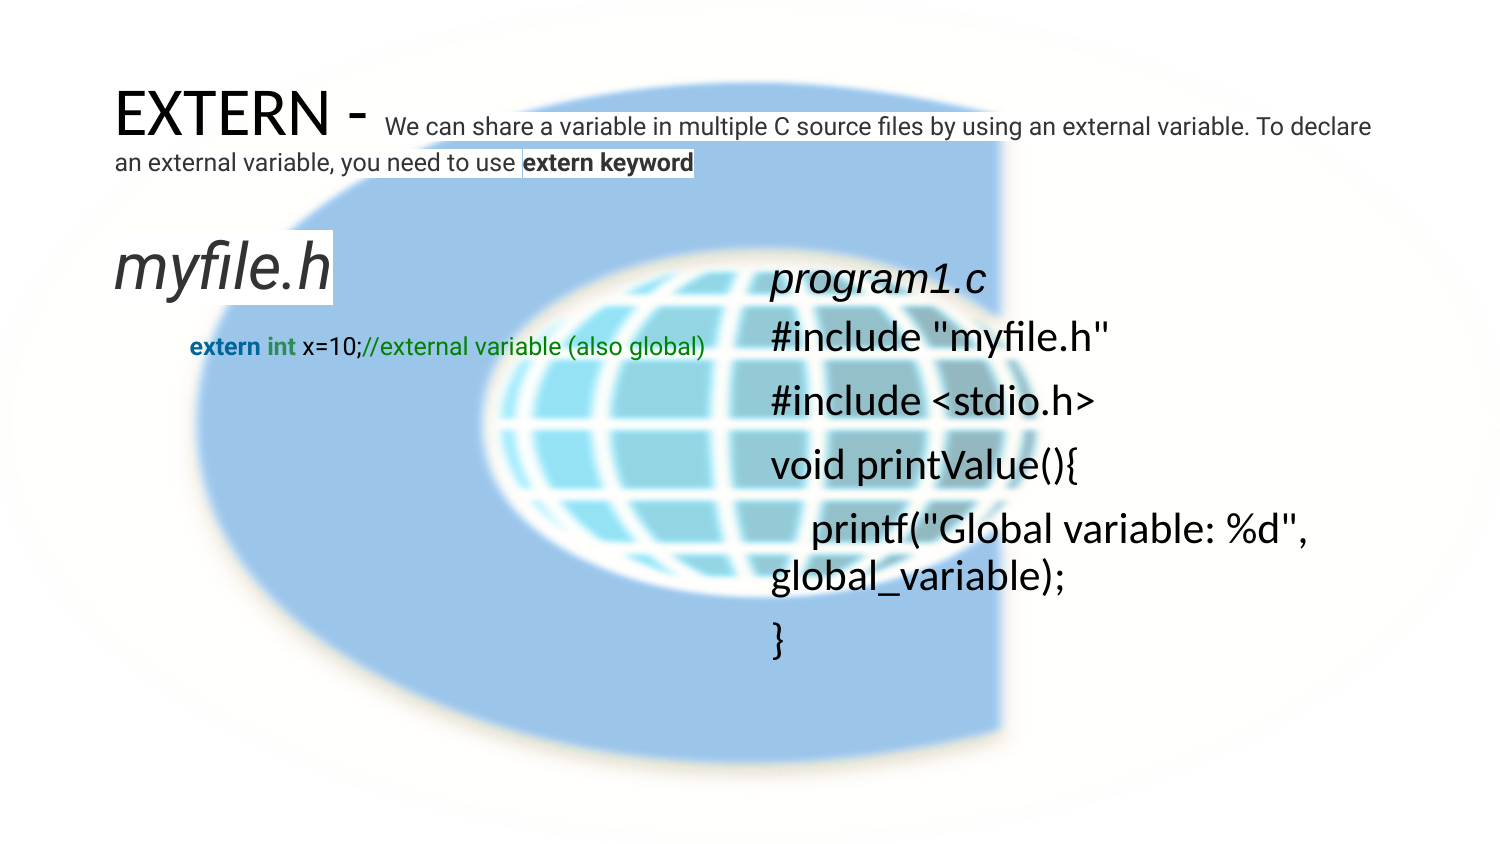

# EXTERN - We can share a variable in multiple C source files by using an external variable. To declare an external variable, you need to use extern keyword
myfile.h
program1.c
extern int x=10;//external variable (also global)

#include "myfile.h"
#include <stdio.h>
void printValue(){
    printf("Global variable: %d", global_variable);
}